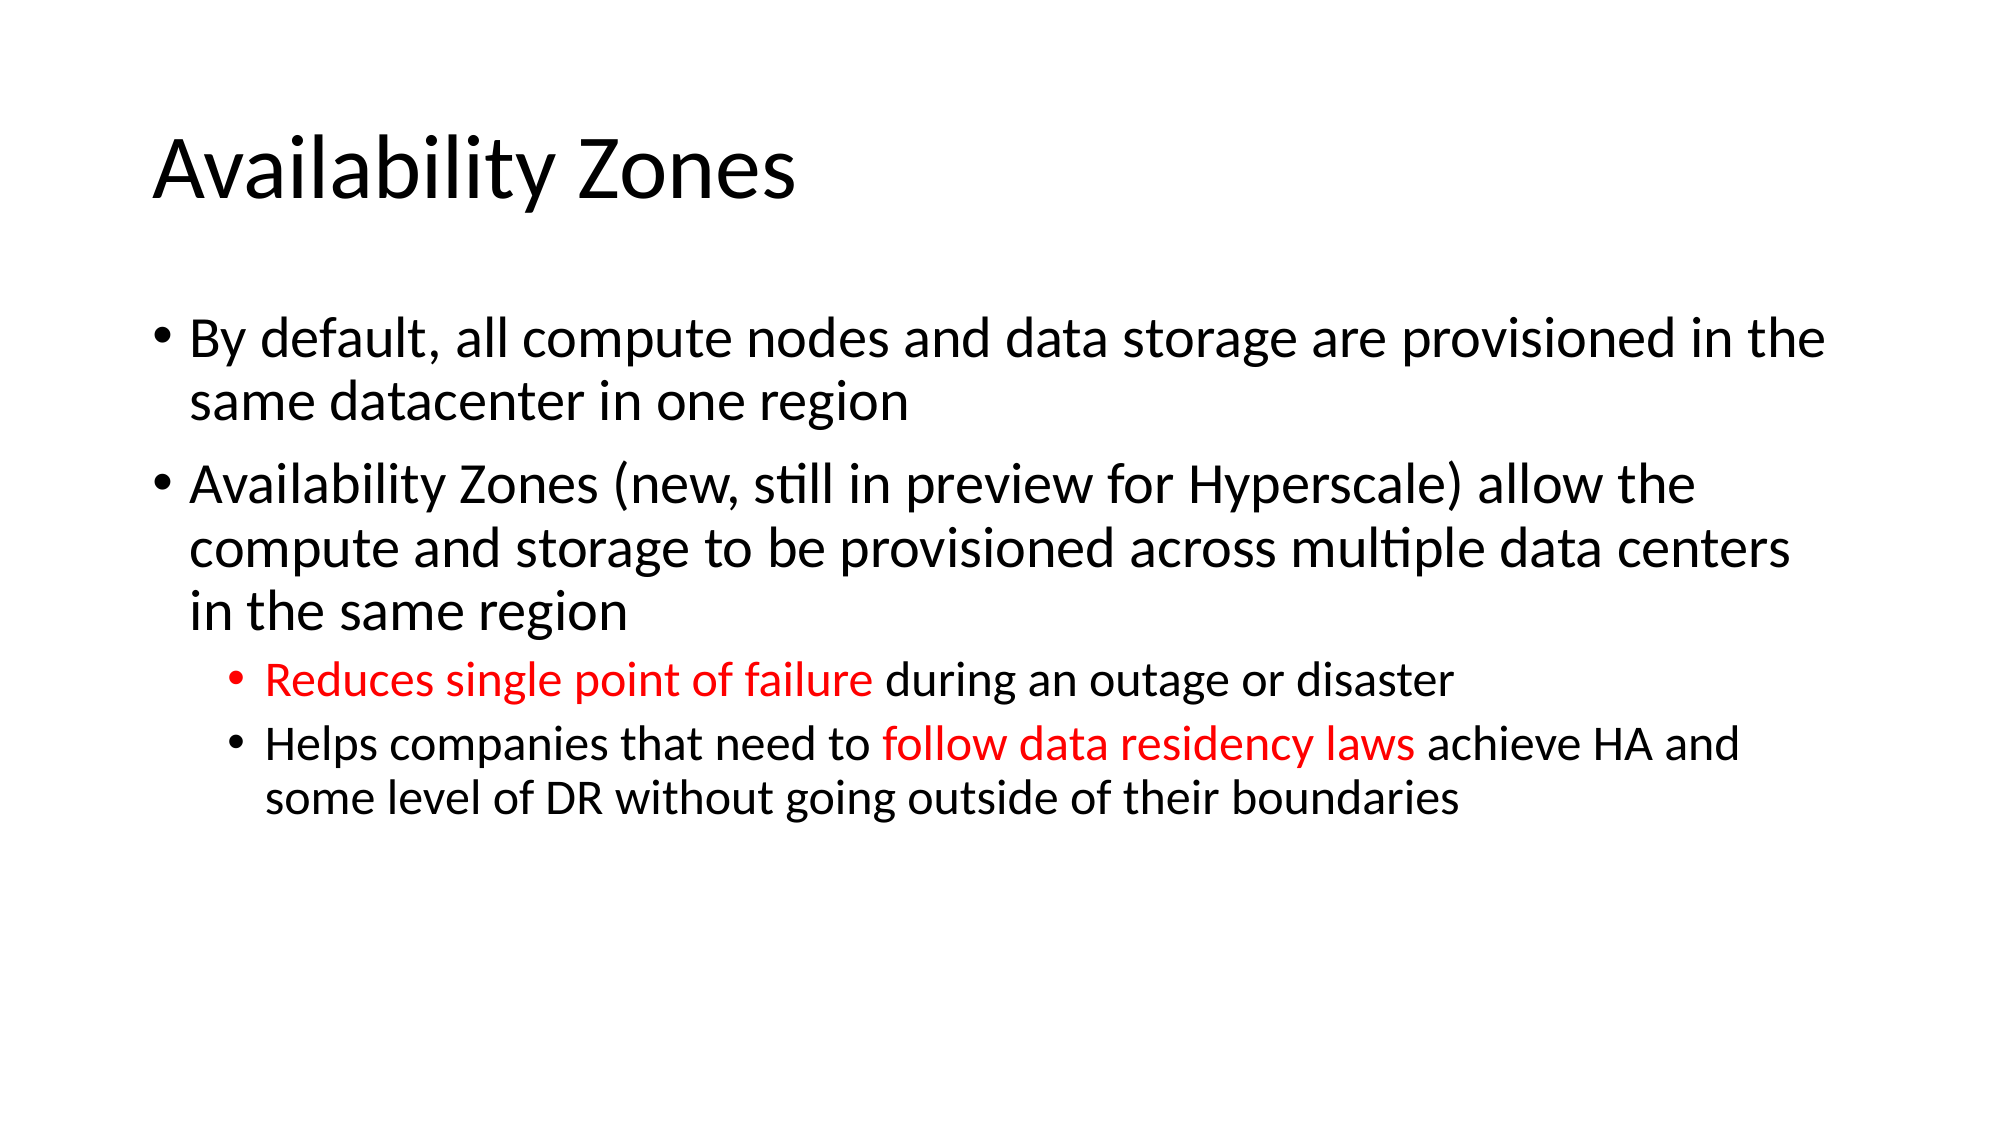

# Availability Zones
By default, all compute nodes and data storage are provisioned in the same datacenter in one region
Availability Zones (new, still in preview for Hyperscale) allow the compute and storage to be provisioned across multiple data centers in the same region
Reduces single point of failure during an outage or disaster
Helps companies that need to follow data residency laws achieve HA and some level of DR without going outside of their boundaries